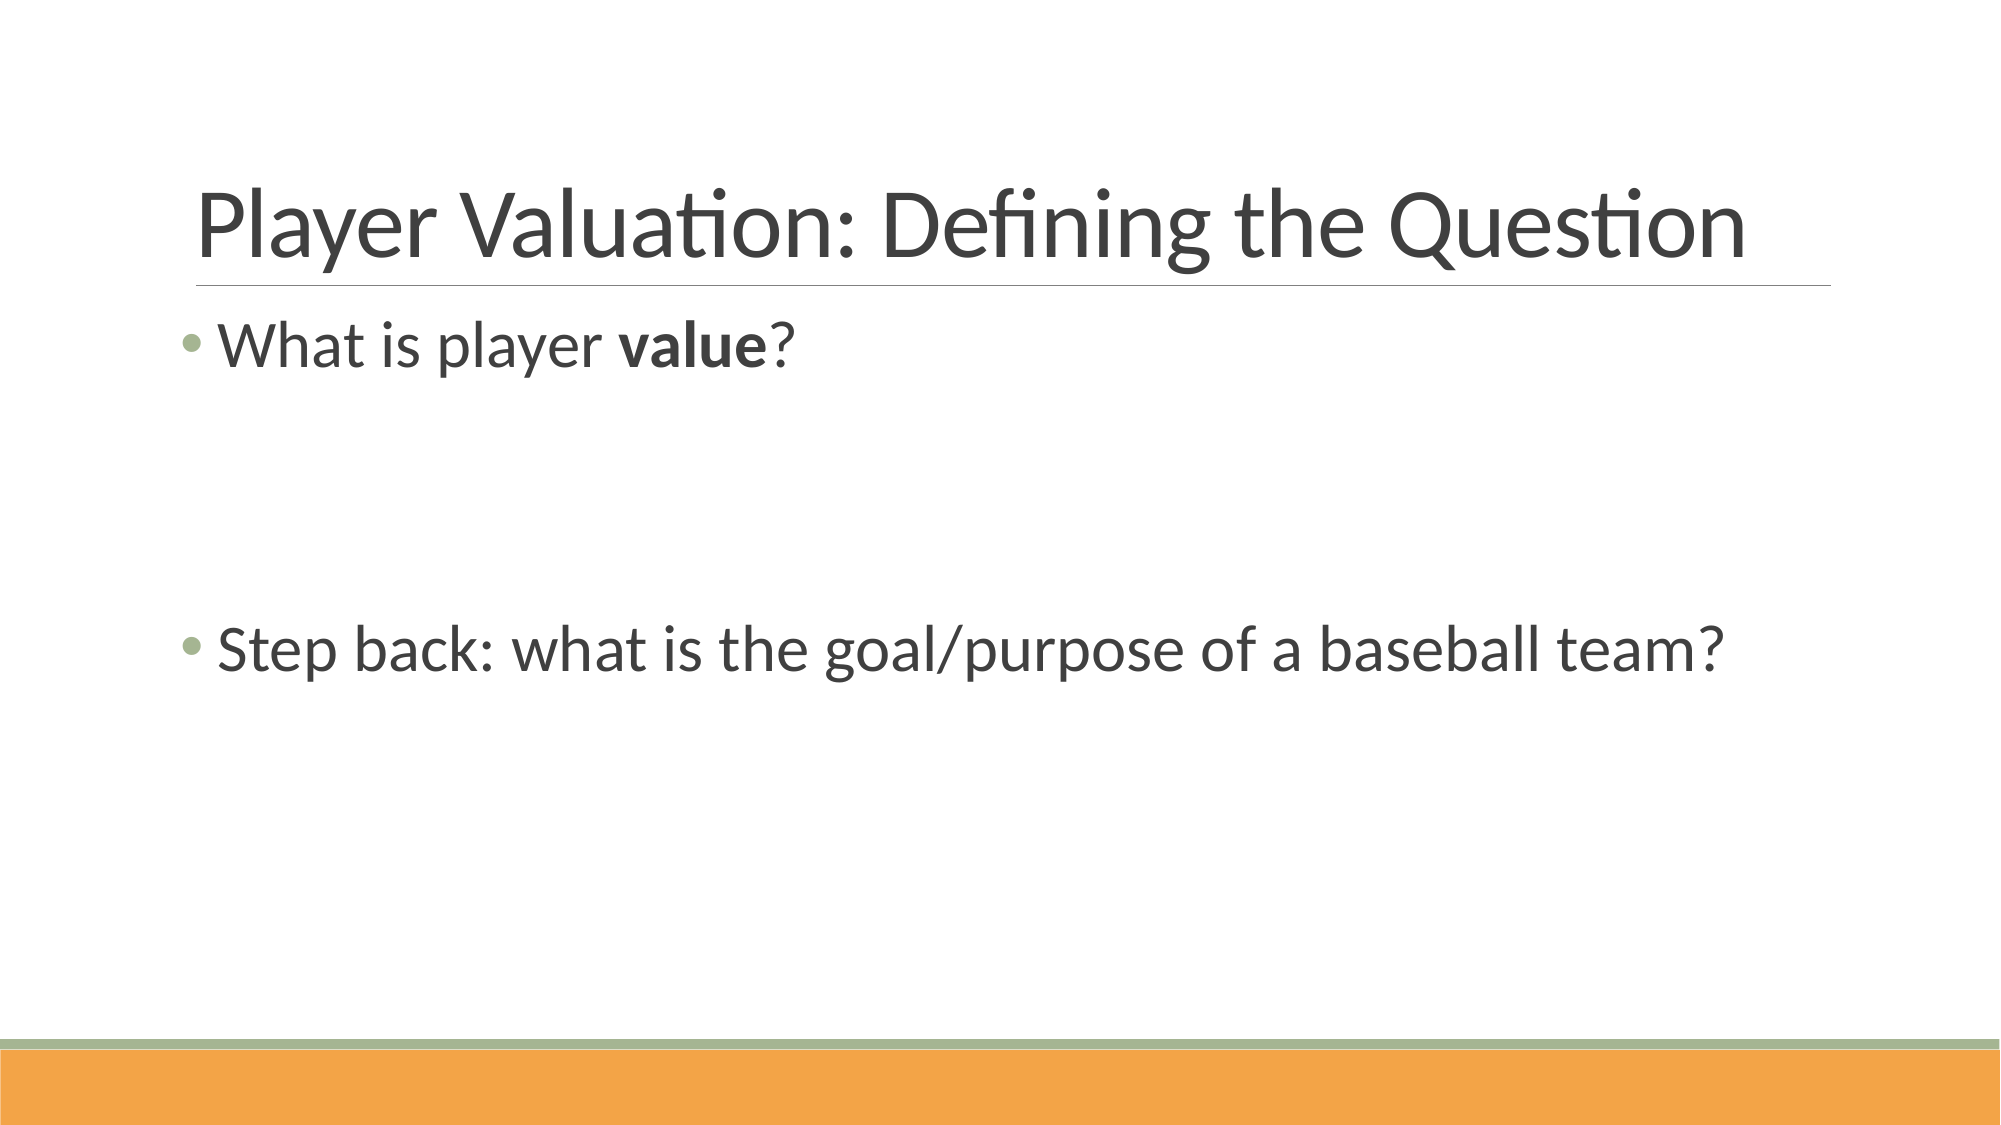

# Player Valuation: Defining the Question
What is player value?

Step back: what is the goal/purpose of a baseball team?